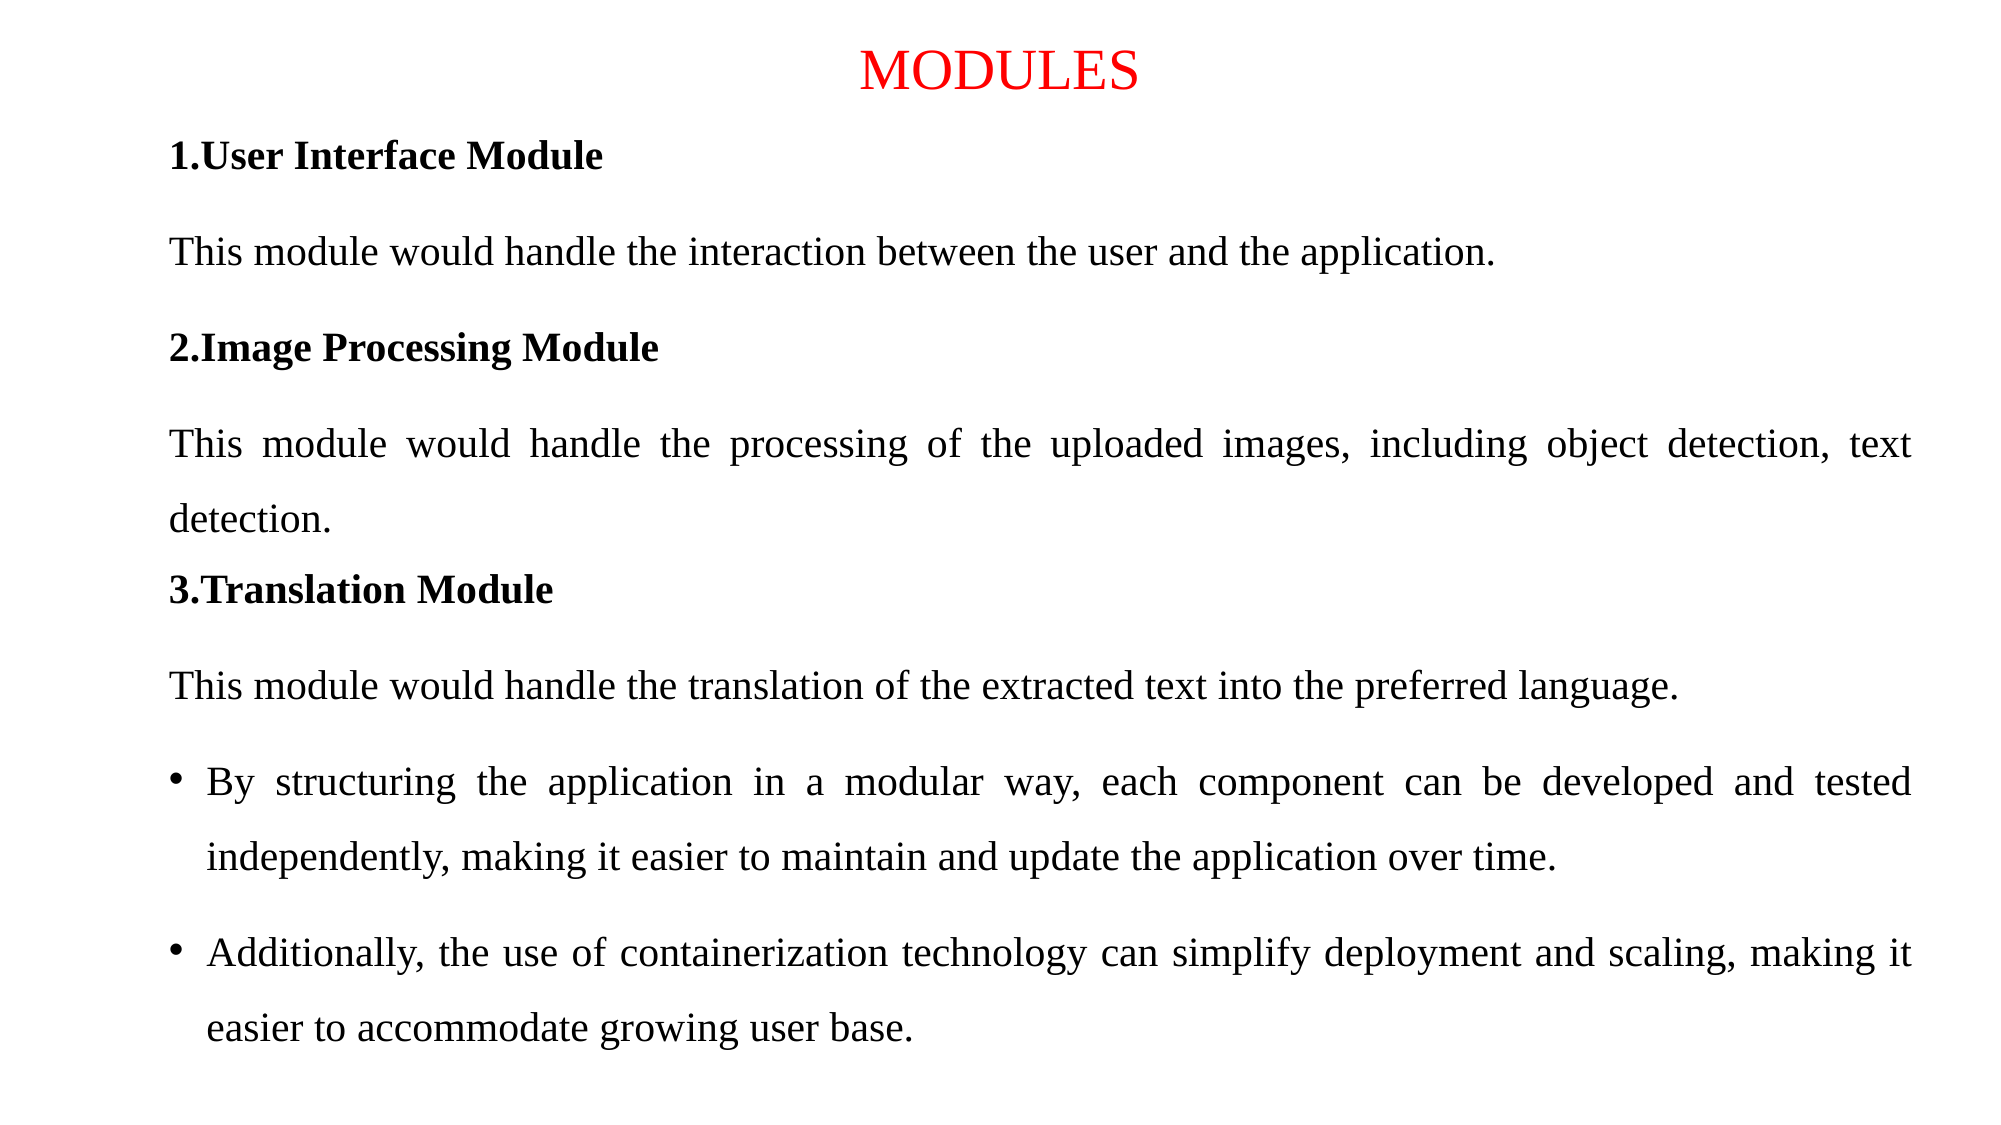

# MODULES
1.User Interface Module
This module would handle the interaction between the user and the application.
2.Image Processing Module
This module would handle the processing of the uploaded images, including object detection, text detection.
3.Translation Module
This module would handle the translation of the extracted text into the preferred language.
By structuring the application in a modular way, each component can be developed and tested independently, making it easier to maintain and update the application over time.
Additionally, the use of containerization technology can simplify deployment and scaling, making it easier to accommodate growing user base.